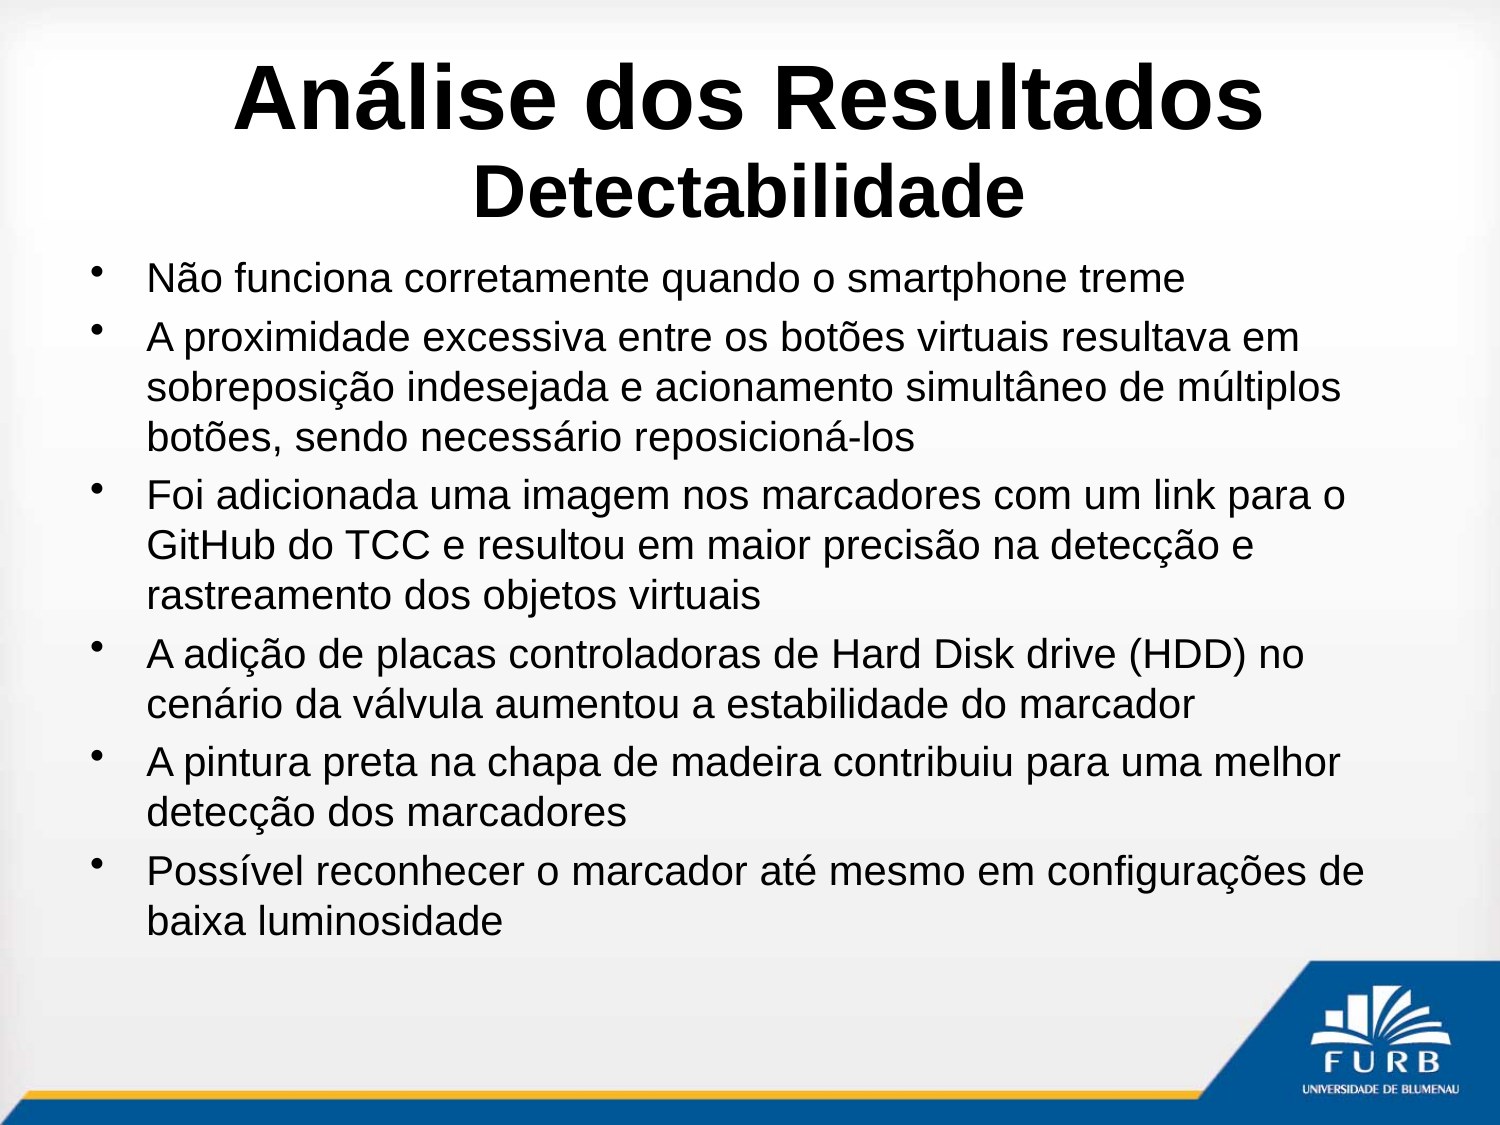

# Análise dos Resultados
Detectabilidade
Não funciona corretamente quando o smartphone treme
A proximidade excessiva entre os botões virtuais resultava em sobreposição indesejada e acionamento simultâneo de múltiplos botões, sendo necessário reposicioná-los
Foi adicionada uma imagem nos marcadores com um link para o GitHub do TCC e resultou em maior precisão na detecção e rastreamento dos objetos virtuais
A adição de placas controladoras de Hard Disk drive (HDD) no cenário da válvula aumentou a estabilidade do marcador
A pintura preta na chapa de madeira contribuiu para uma melhor detecção dos marcadores
Possível reconhecer o marcador até mesmo em configurações de baixa luminosidade